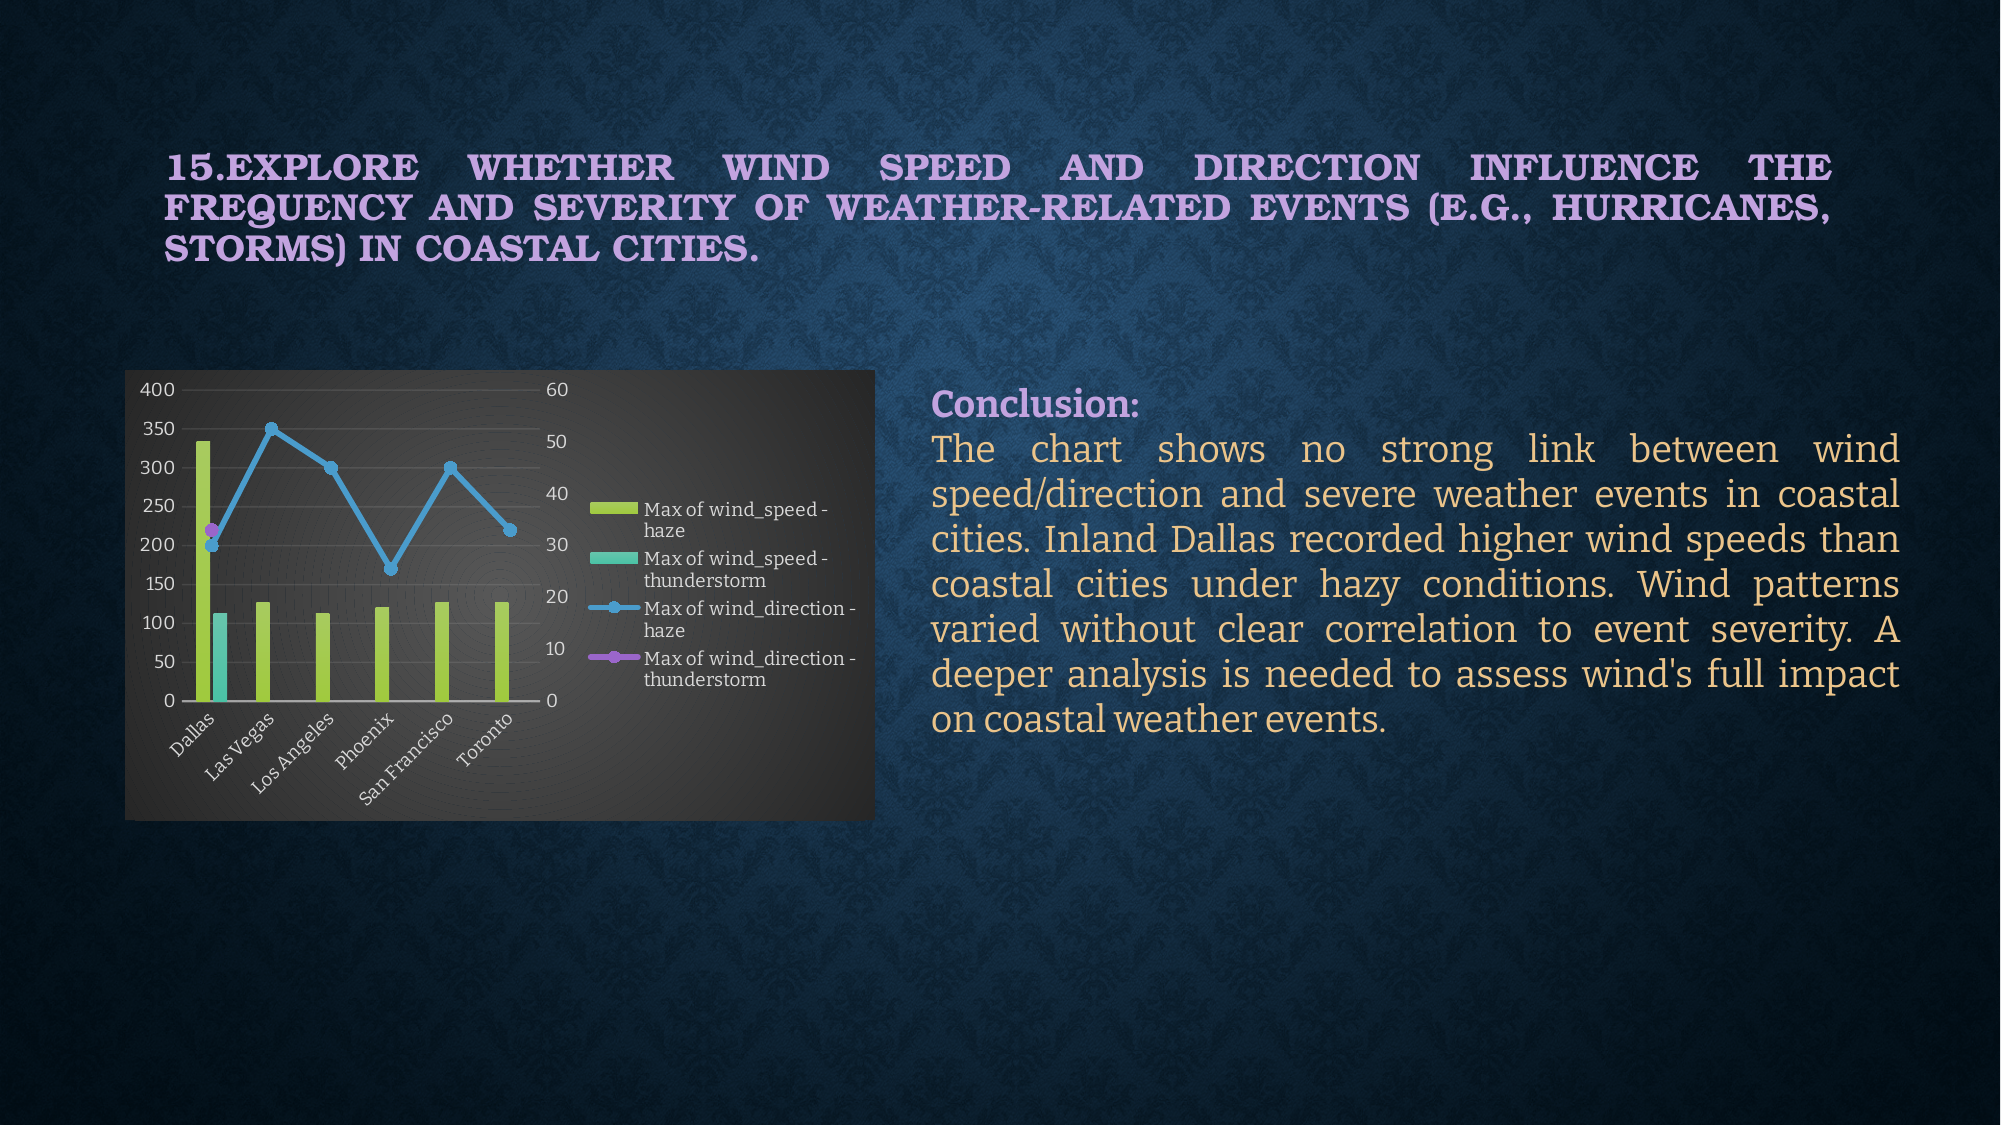

# 15.Explore whether wind speed and direction influence the frequency and severity of weather-related events (e.g., hurricanes, storms) in coastal cities.

### Chart

| Category | Max of  wind_speed - haze | Max of  wind_speed - thunderstorm | Max of  wind_direction - haze | Max of  wind_direction - thunderstorm |
|---|---|---|---|---|
| Dallas | 50.0 | 17.0 | 200.0 | 220.0 |
| Las Vegas | 19.0 | None | 350.0 | None |
| Los Angeles | 17.0 | None | 300.0 | None |
| Phoenix | 18.0 | None | 170.0 | None |
| San Francisco | 19.0 | None | 300.0 | None |
| Toronto | 19.0 | None | 220.0 | None |
Conclusion:
The chart shows no strong link between wind speed/direction and severe weather events in coastal cities. Inland Dallas recorded higher wind speeds than coastal cities under hazy conditions. Wind patterns varied without clear correlation to event severity. A deeper analysis is needed to assess wind's full impact on coastal weather events.